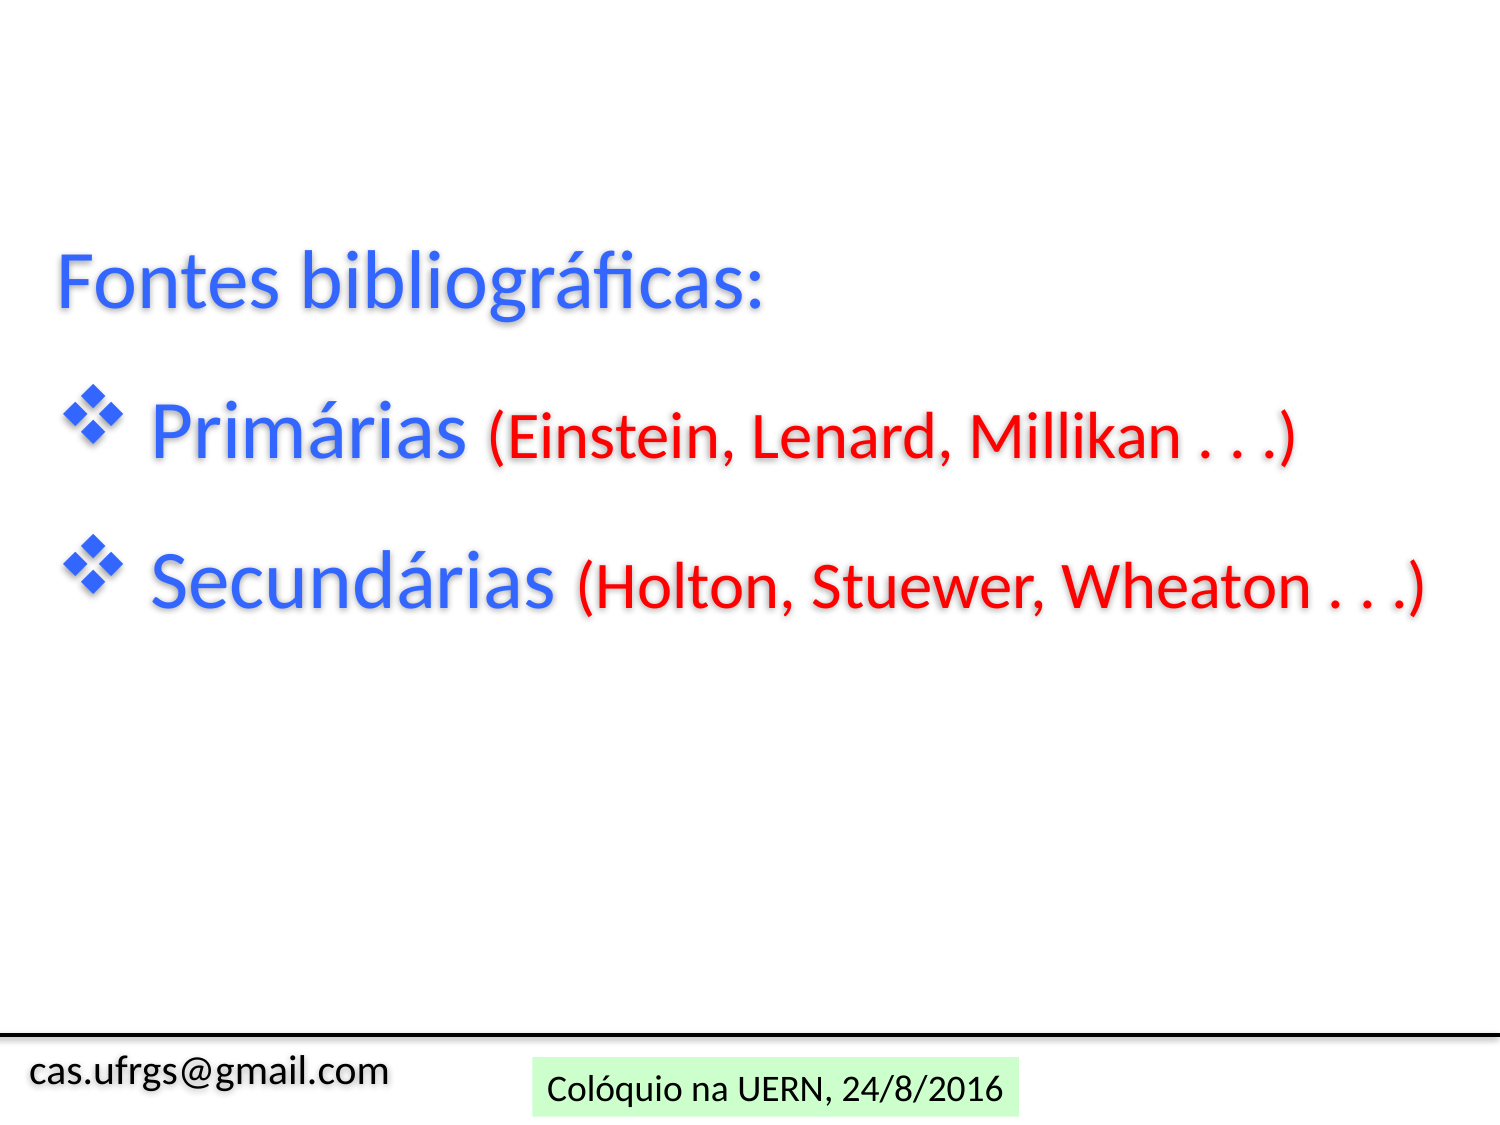

Fontes bibliográficas:
Primárias (Einstein, Lenard, Millikan . . .)
Secundárias (Holton, Stuewer, Wheaton . . .)
cas.ufrgs@gmail.com